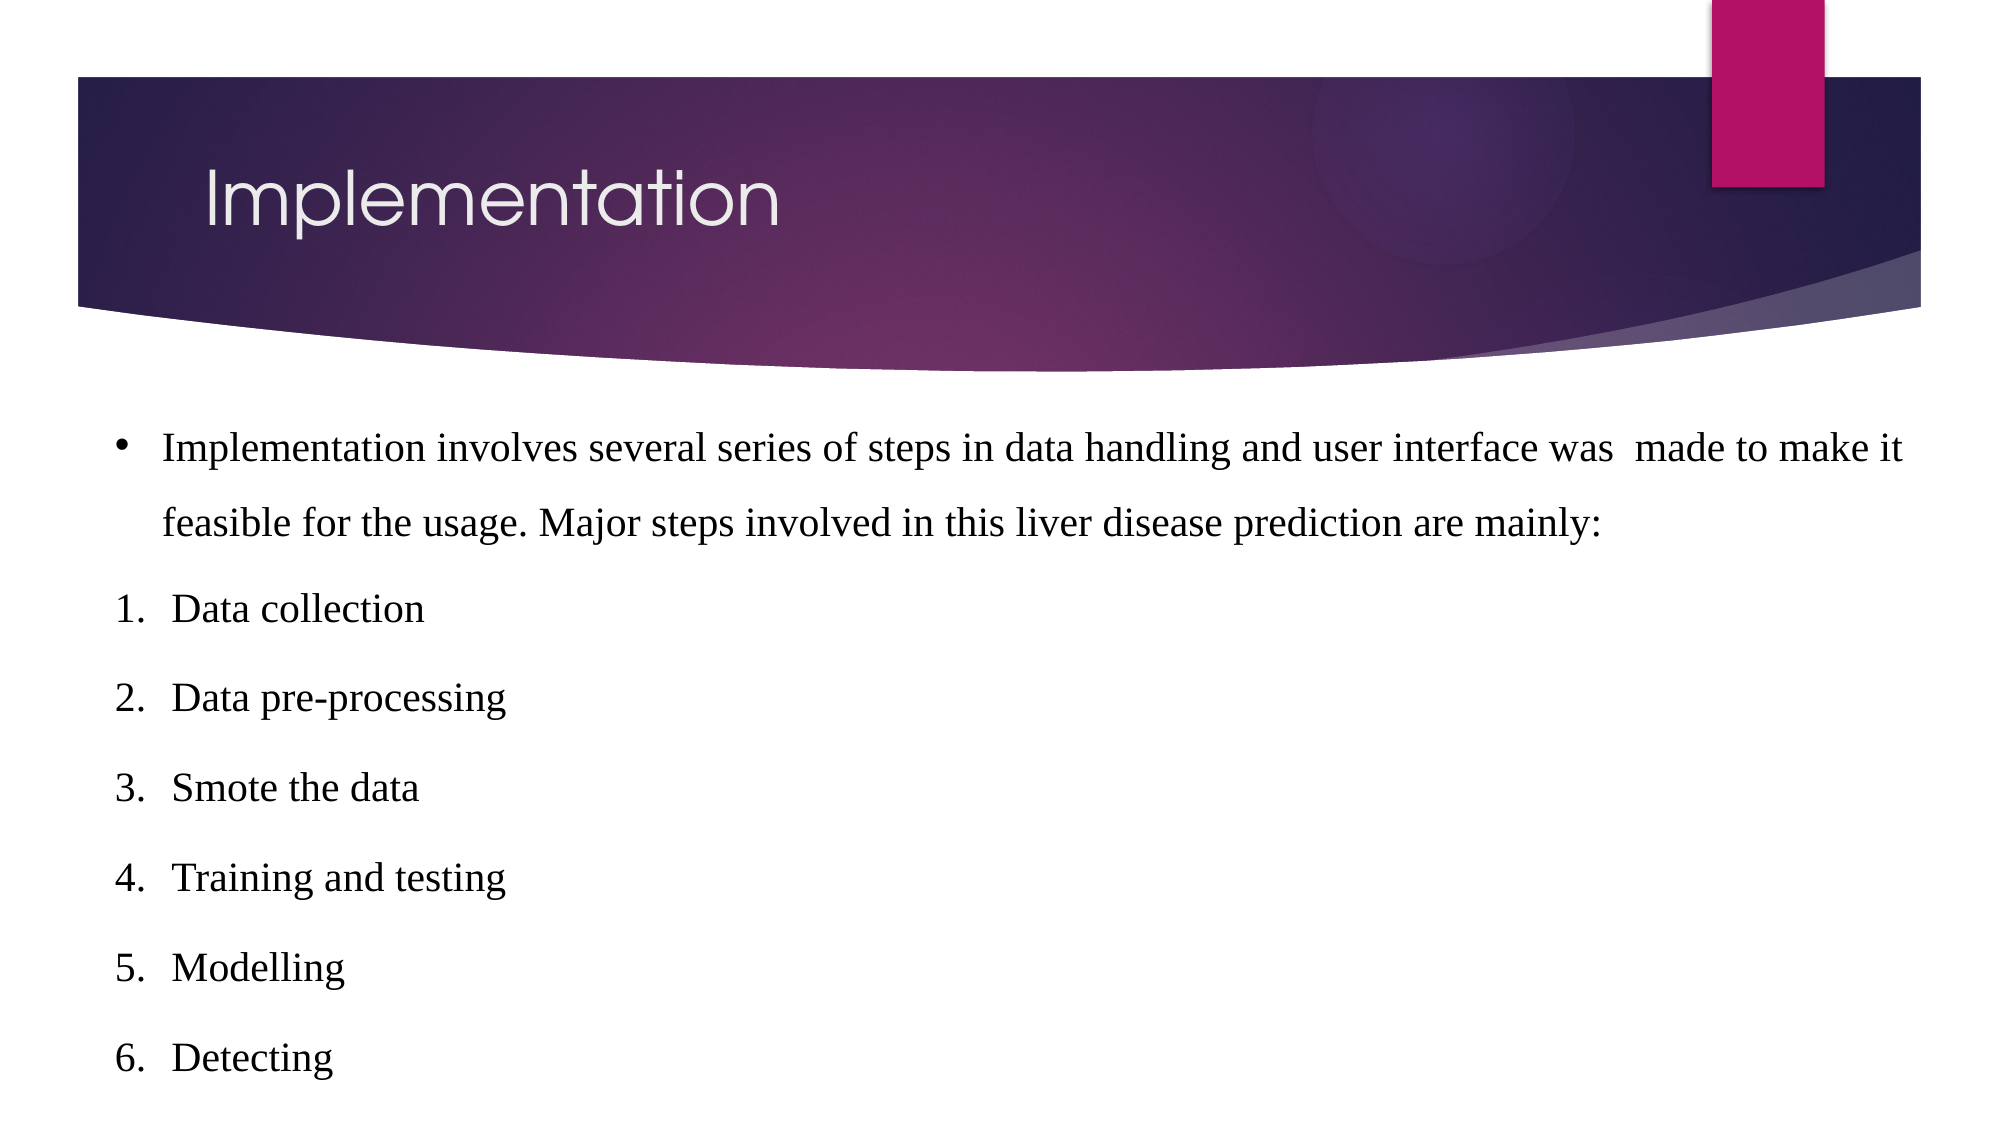

# Implementation
Implementation involves several series of steps in data handling and user interface was  made to make it feasible for the usage. Major steps involved in this liver disease prediction are mainly:
Data collection
Data pre-processing
Smote the data
Training and testing
Modelling
Detecting